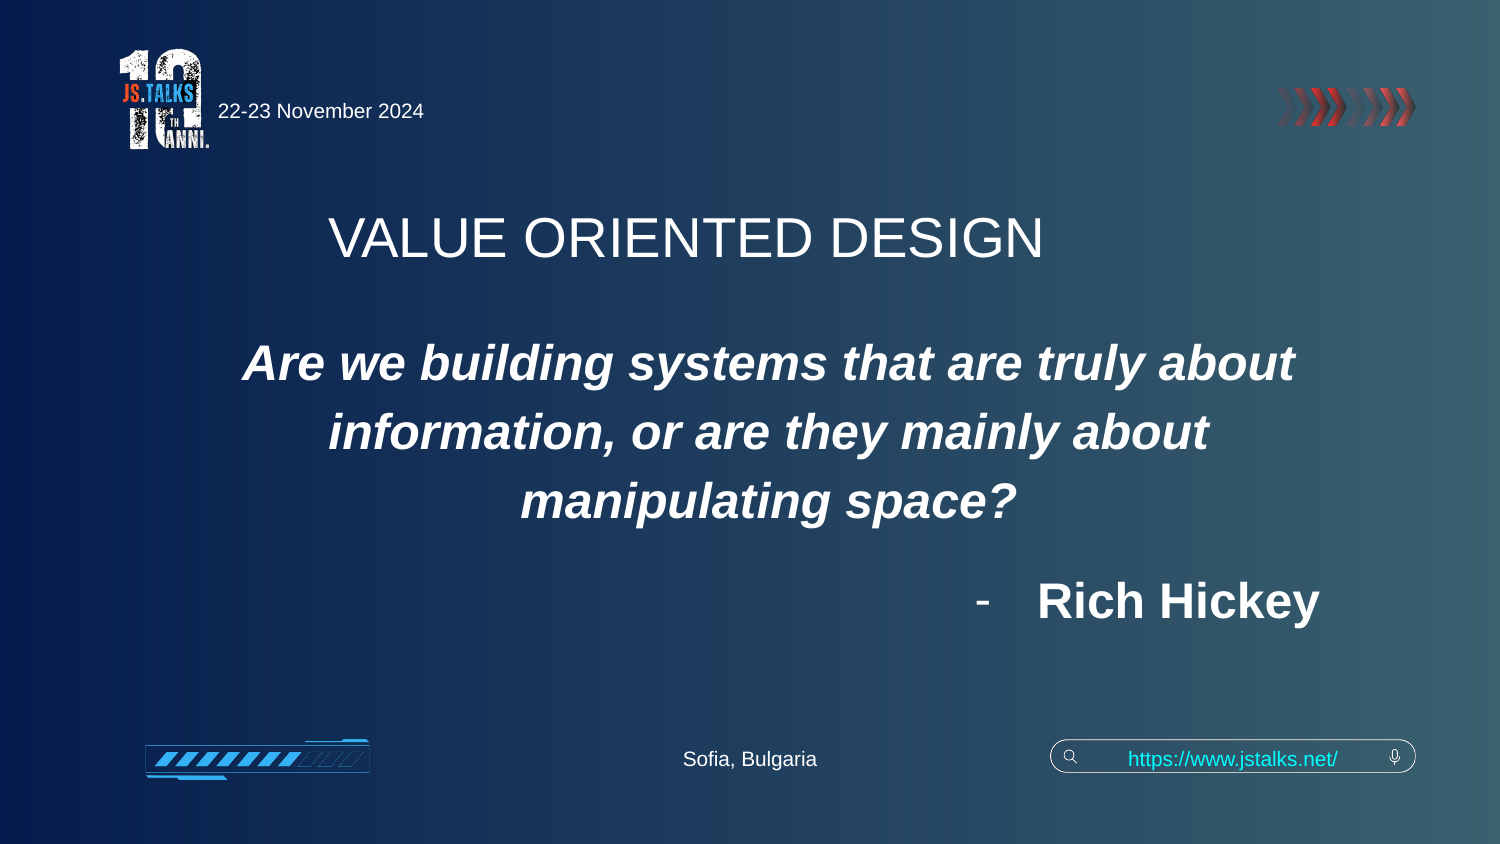

22-23 November 2024
VALUE ORIENTED DESIGN
Are we building systems that are truly about information, or are they mainly about manipulating space?
Rich Hickey

Sofia, Bulgaria
https://www.jstalks.net/